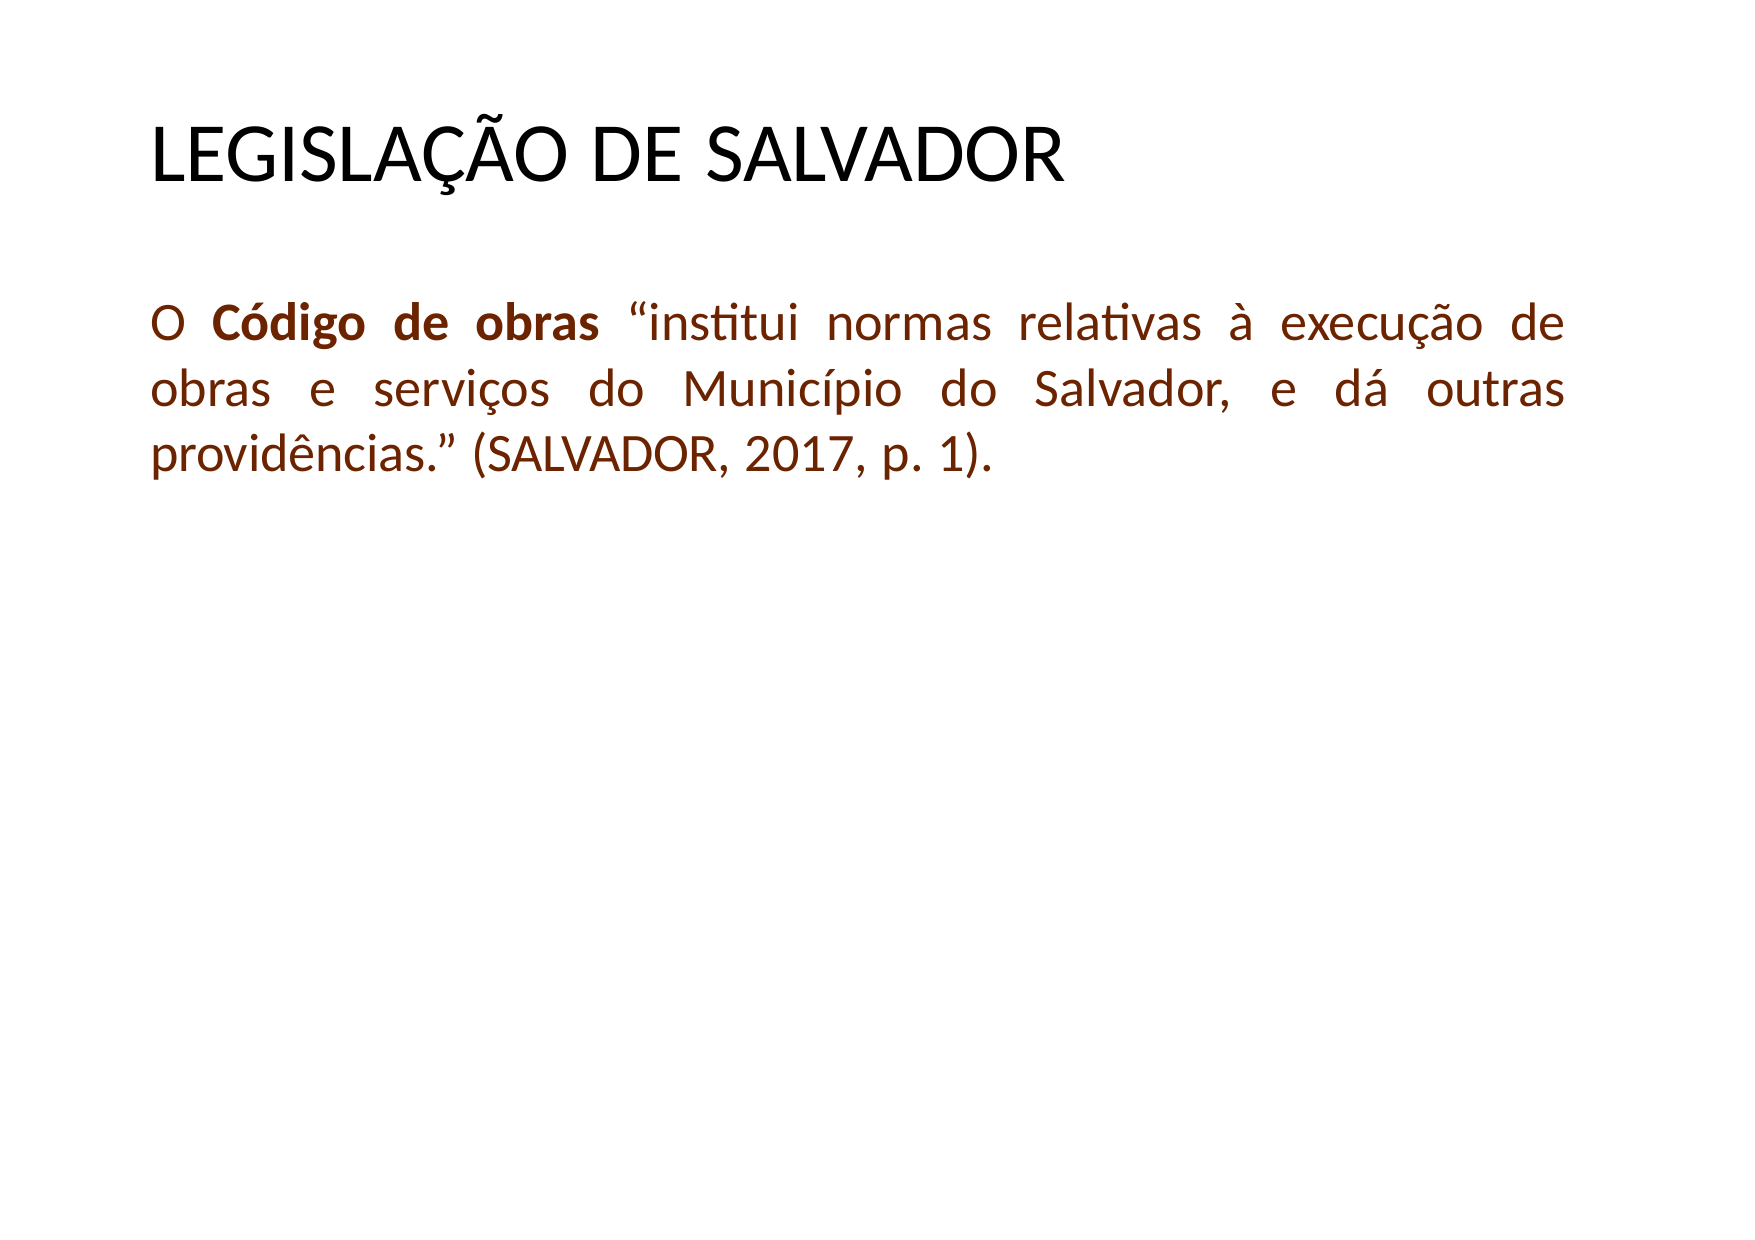

# LEGISLAÇÃO DE SALVADOR
O Código de obras “institui normas relativas à execução de obras  e  serviços  do  Município  do  Salvador,  e  dá  outras providências.” (SALVADOR, 2017, p. 1).